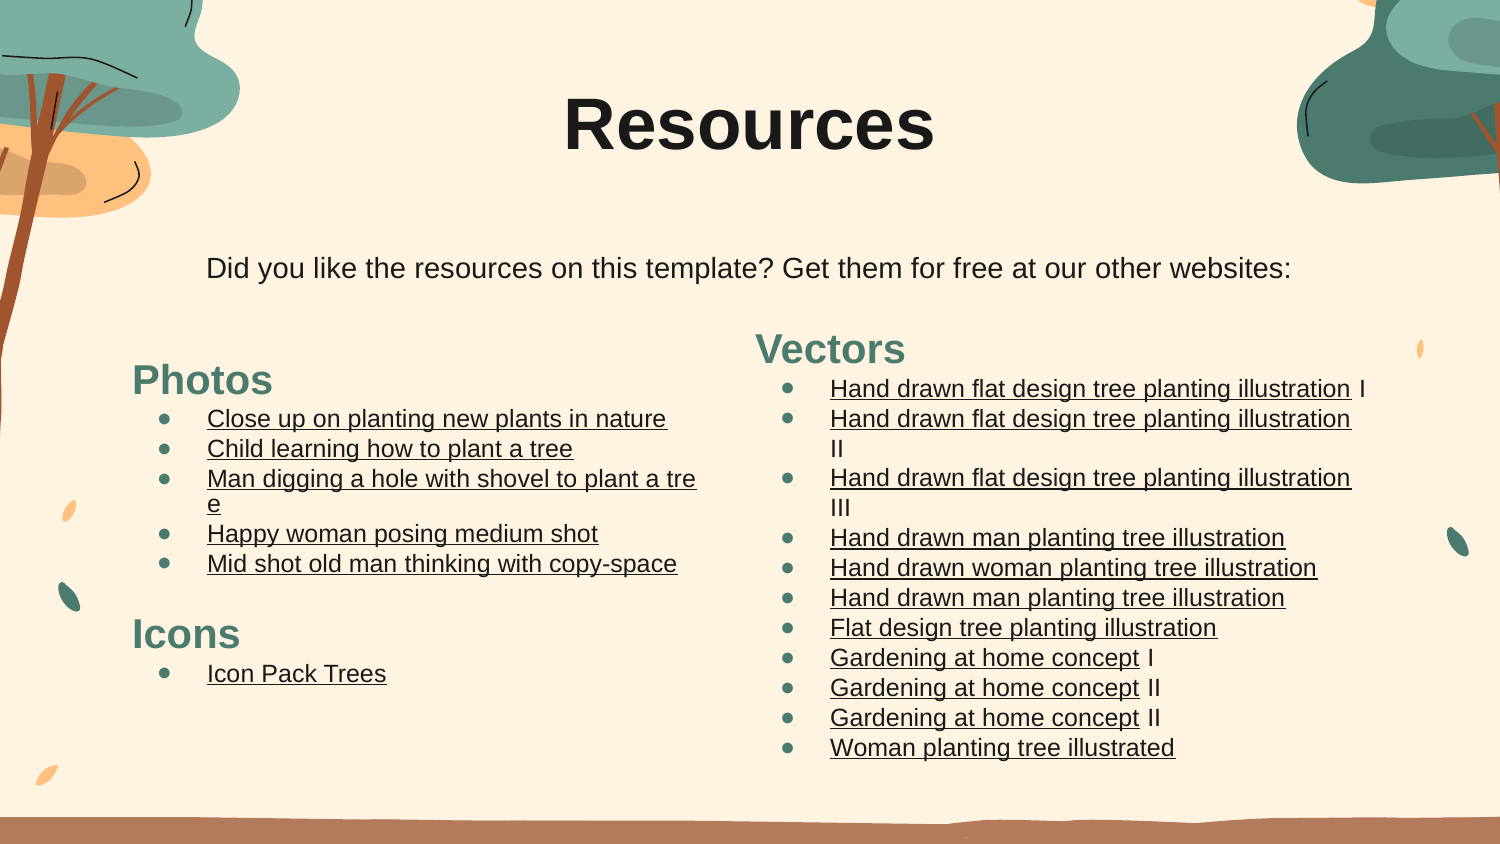

# Resources
Did you like the resources on this template? Get them for free at our other websites:

Photos
Close up on planting new plants in nature
Child learning how to plant a tree
Man digging a hole with shovel to plant a tree
Happy woman posing medium shot
Mid shot old man thinking with copy-space

Icons
Icon Pack Trees
Vectors
Hand drawn flat design tree planting illustration I
Hand drawn flat design tree planting illustration II
Hand drawn flat design tree planting illustration III
Hand drawn man planting tree illustration
Hand drawn woman planting tree illustration
Hand drawn man planting tree illustration
Flat design tree planting illustration
Gardening at home concept I
Gardening at home concept II
Gardening at home concept II
Woman planting tree illustrated